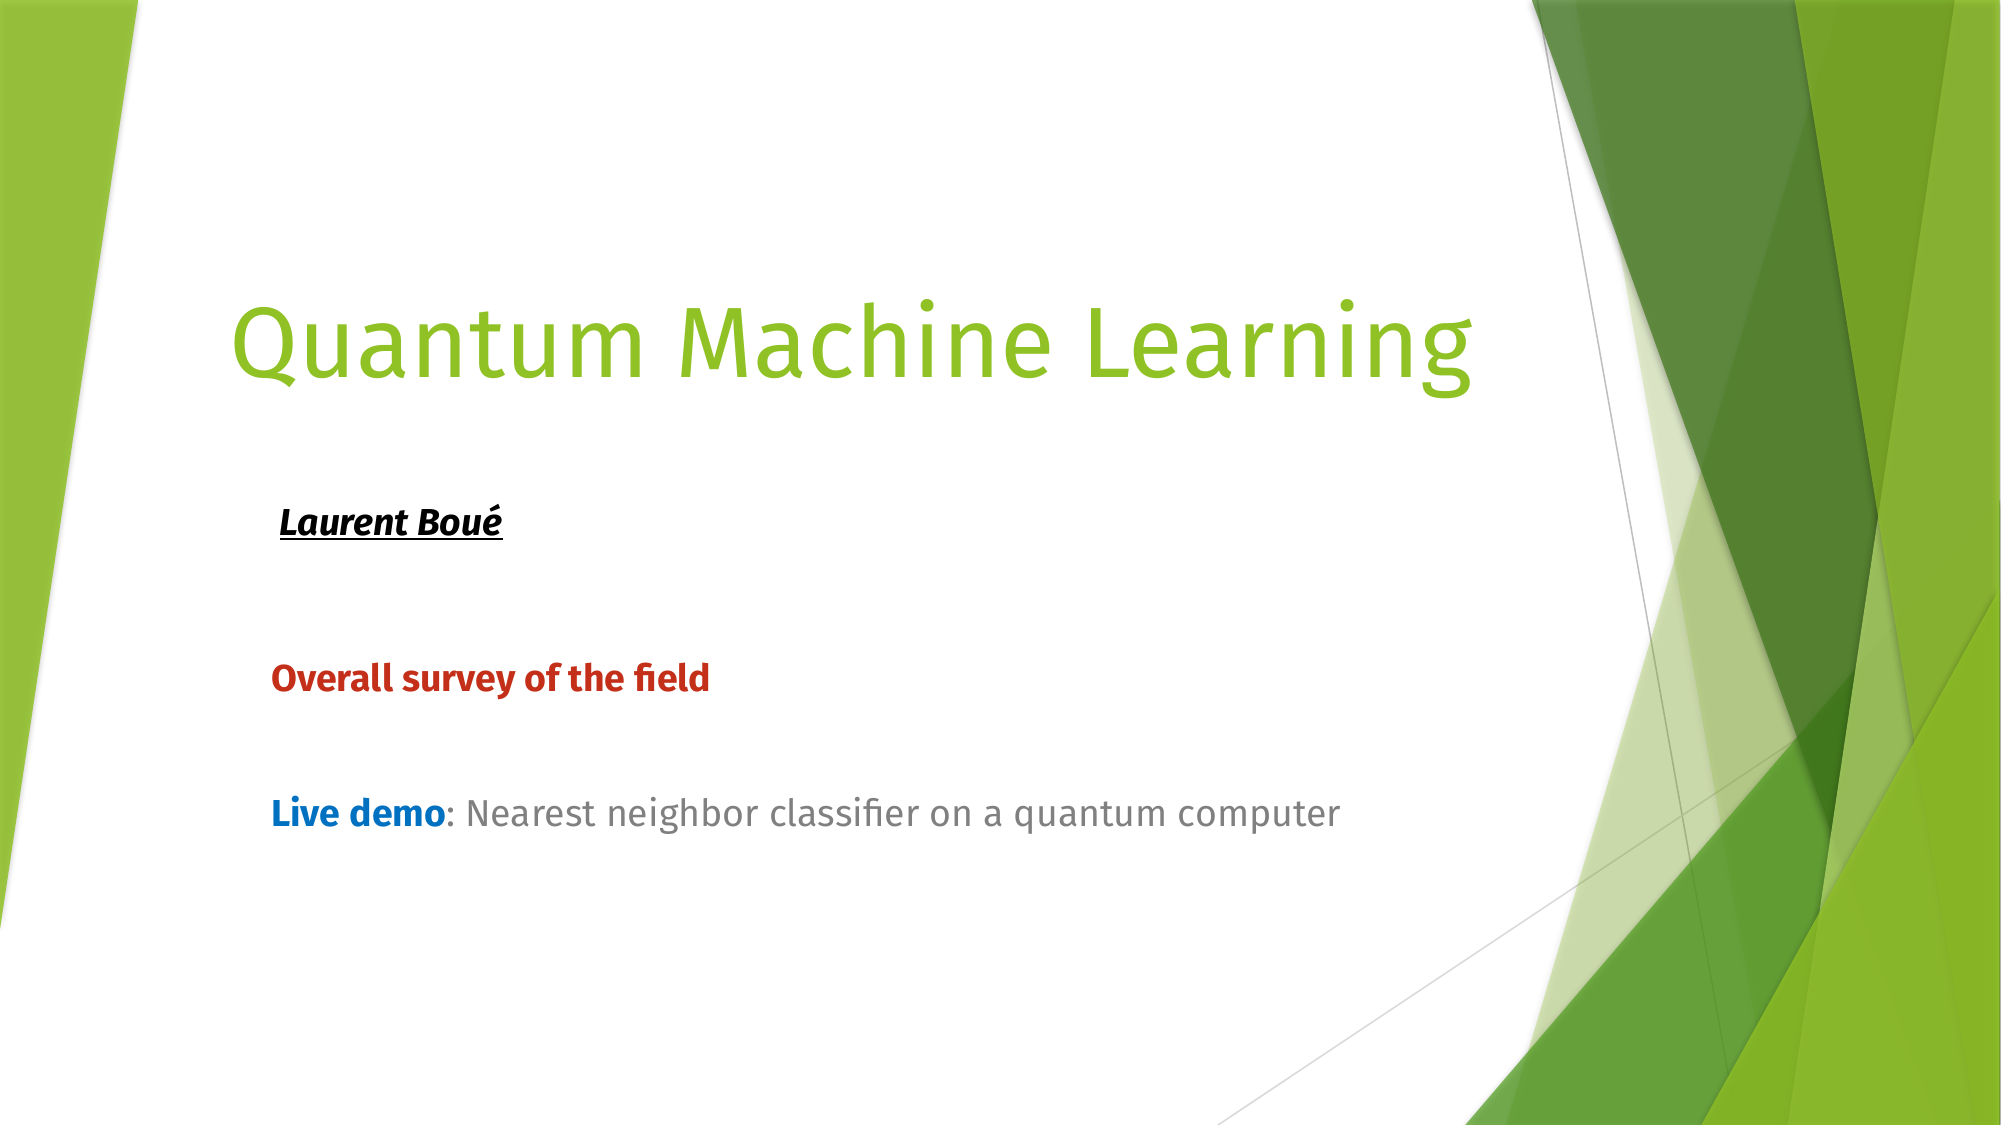

# Quantum Machine Learning
Laurent Boué
Overall survey of the field
Live demo: Nearest neighbor classifier on a quantum computer